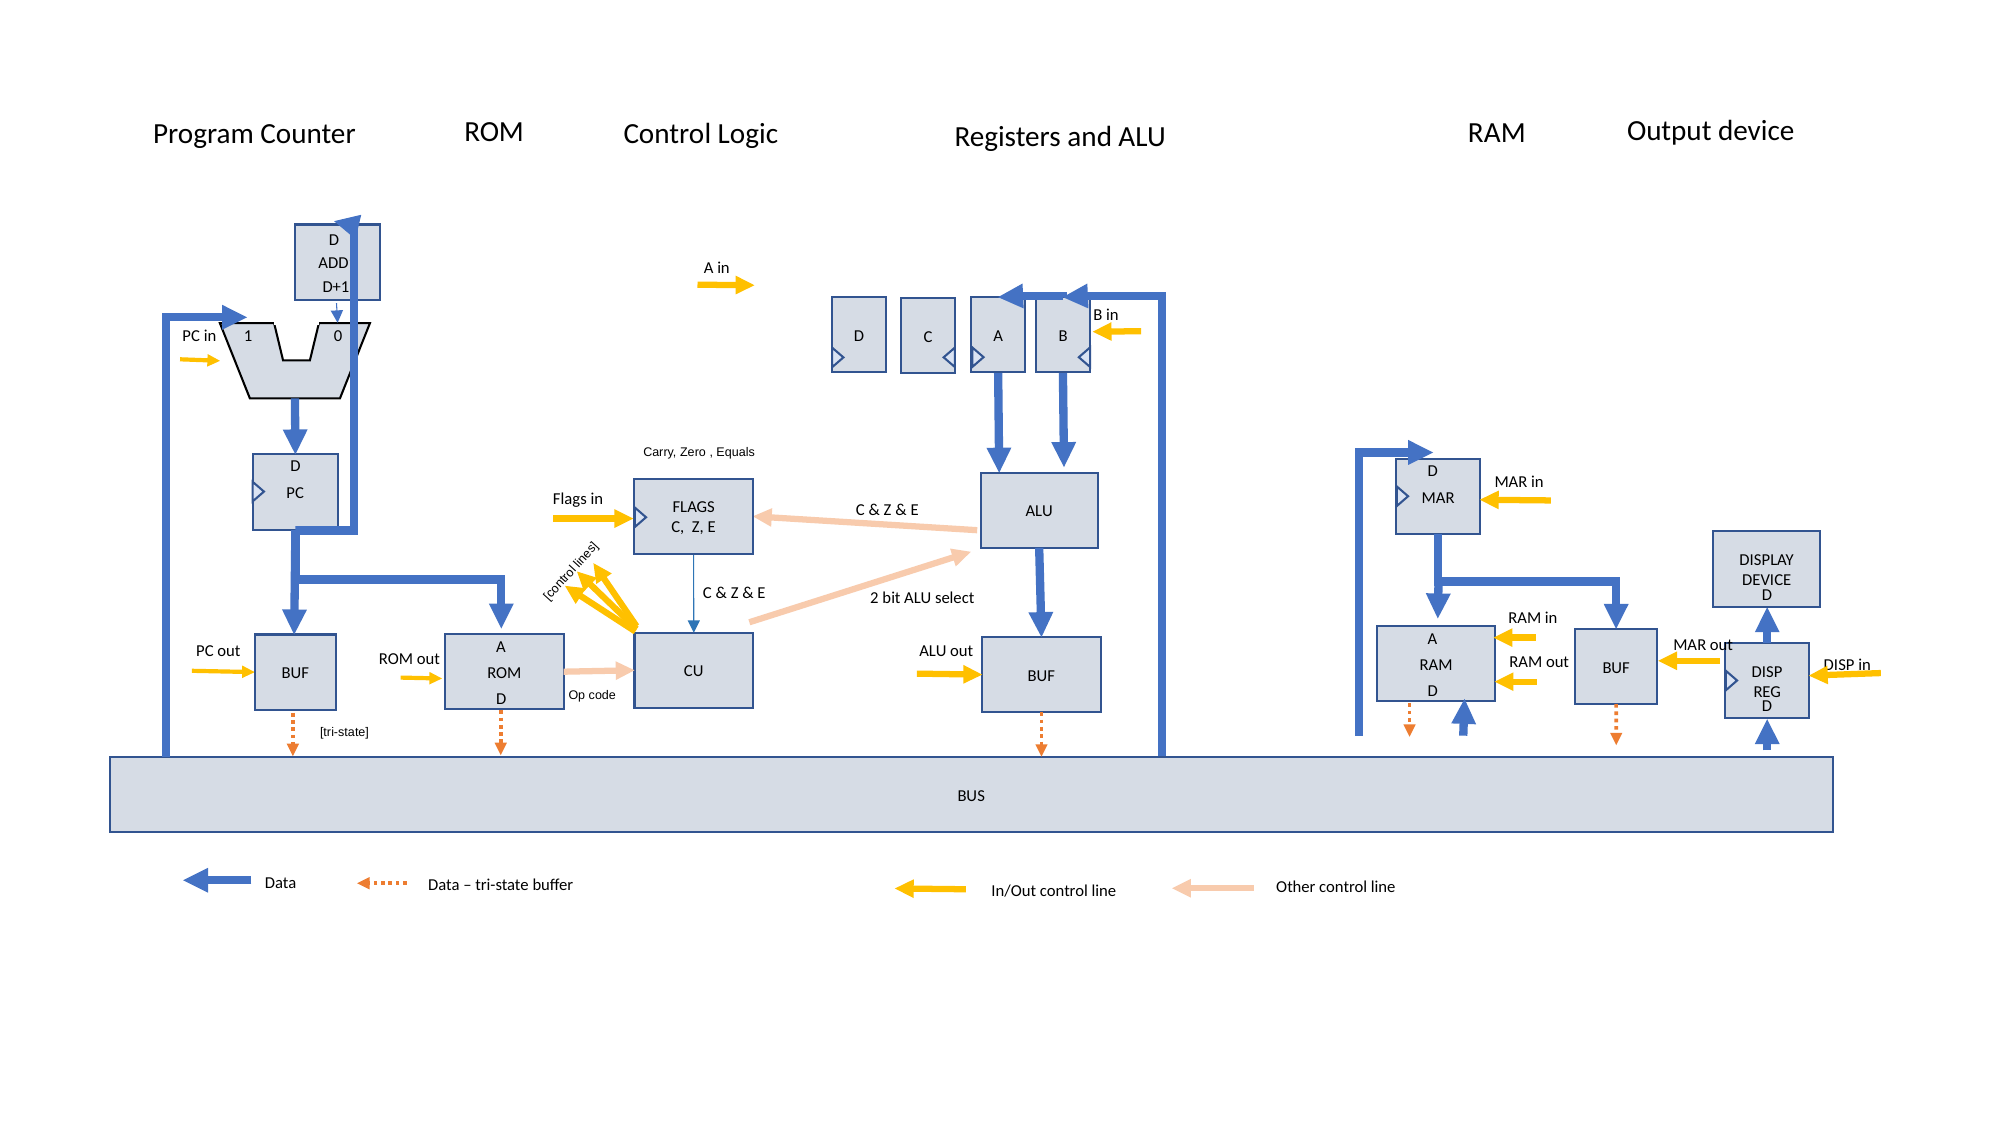

Output device
ROM
RAM
Control Logic
Program Counter
Registers and ALU
D
ADD1
A in
D+1
B in
A
B

D
C

1
0
PC in

Carry, Zero , Equals
D
D
MAR

PC
MAR in
ALU
FLAGS
C,  Z, E

Flags in

C & Z & E
DISPLAY
DEVICE
[control lines]
C & Z & E
D
2 bit ALU select
RAM in
A
RAM
MAR out
A
BUF
PC out
ALU out
CU
ROM
BUF
BUF
ROM out
DISP
REG
RAM out
DISP in
D

Op code
D
D
[tri-state]
BUS
Data
Data – tri-state buffer
Other control line
In/Out control line